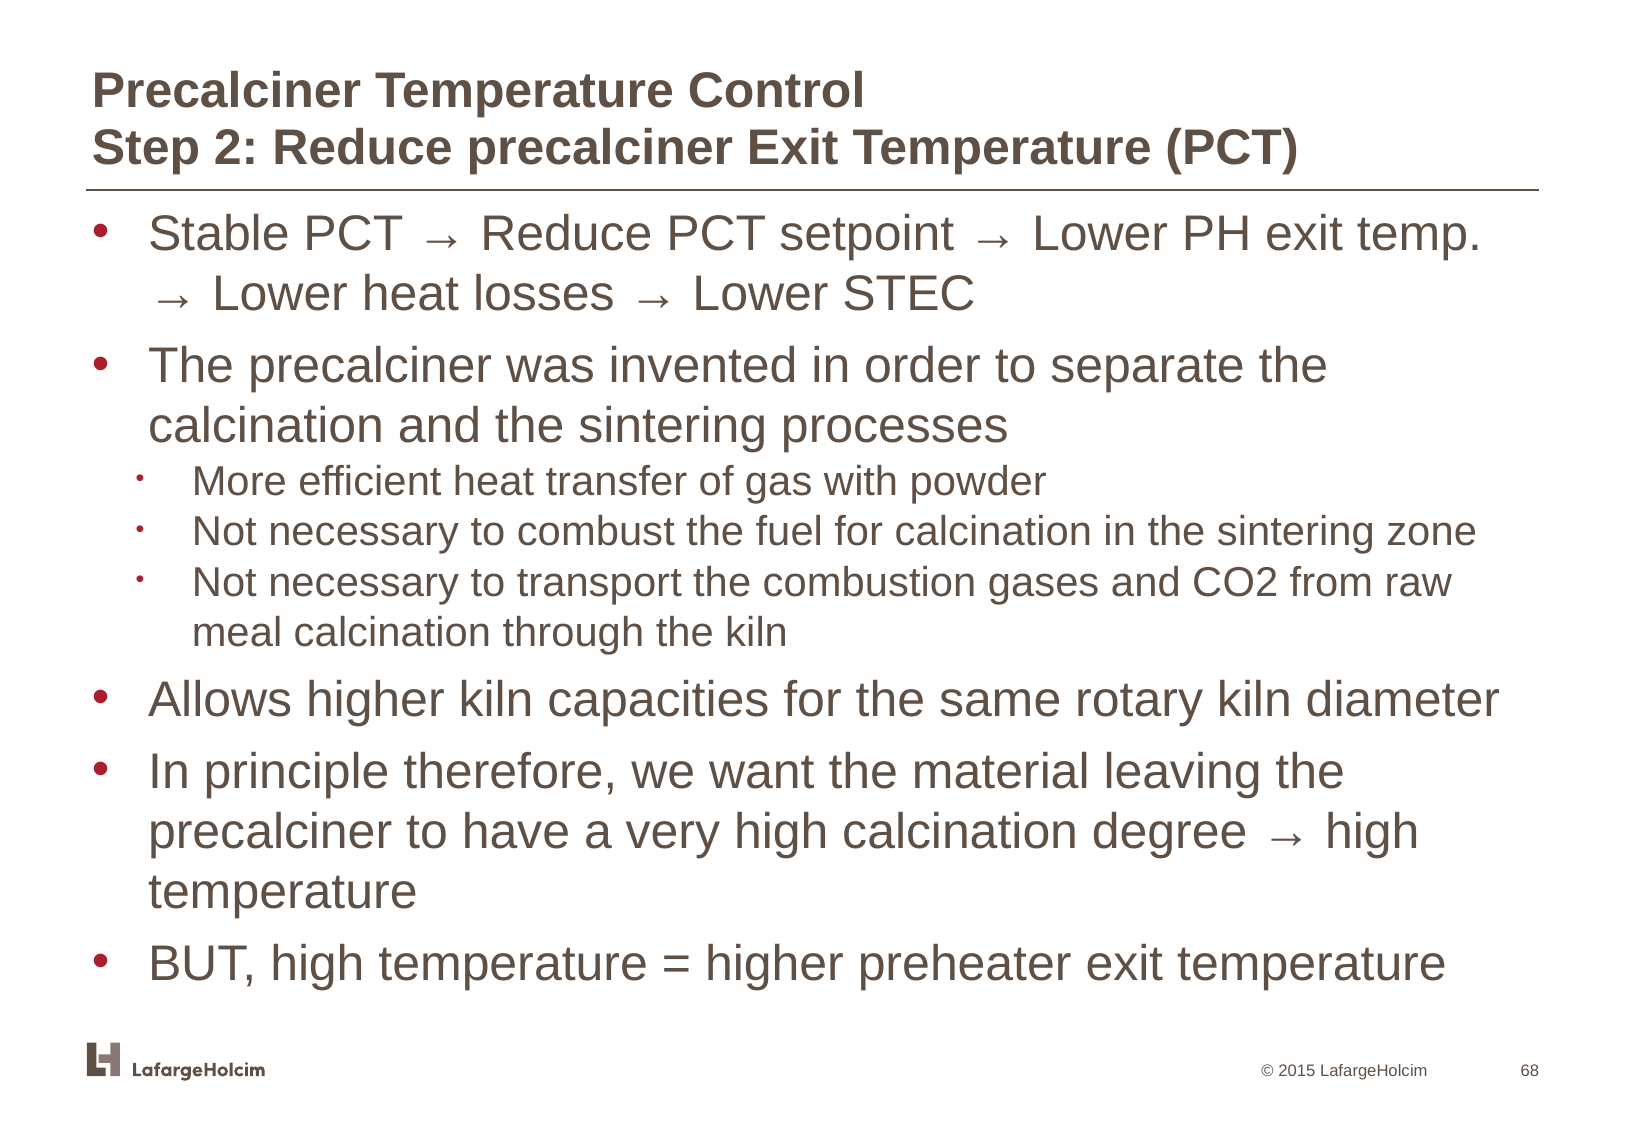

Precalciner Temperature Control
Step 2: Reduce precalciner Exit Temperature (PCT)
Stable PCT → Reduce PCT setpoint → Lower PH exit temp. → Lower heat losses → Lower STEC
The precalciner was invented in order to separate the calcination and the sintering processes
More efficient heat transfer of gas with powder
Not necessary to combust the fuel for calcination in the sintering zone
Not necessary to transport the combustion gases and CO2 from raw meal calcination through the kiln
Allows higher kiln capacities for the same rotary kiln diameter
In principle therefore, we want the material leaving the precalciner to have a very high calcination degree → high temperature
BUT, high temperature = higher preheater exit temperature
68